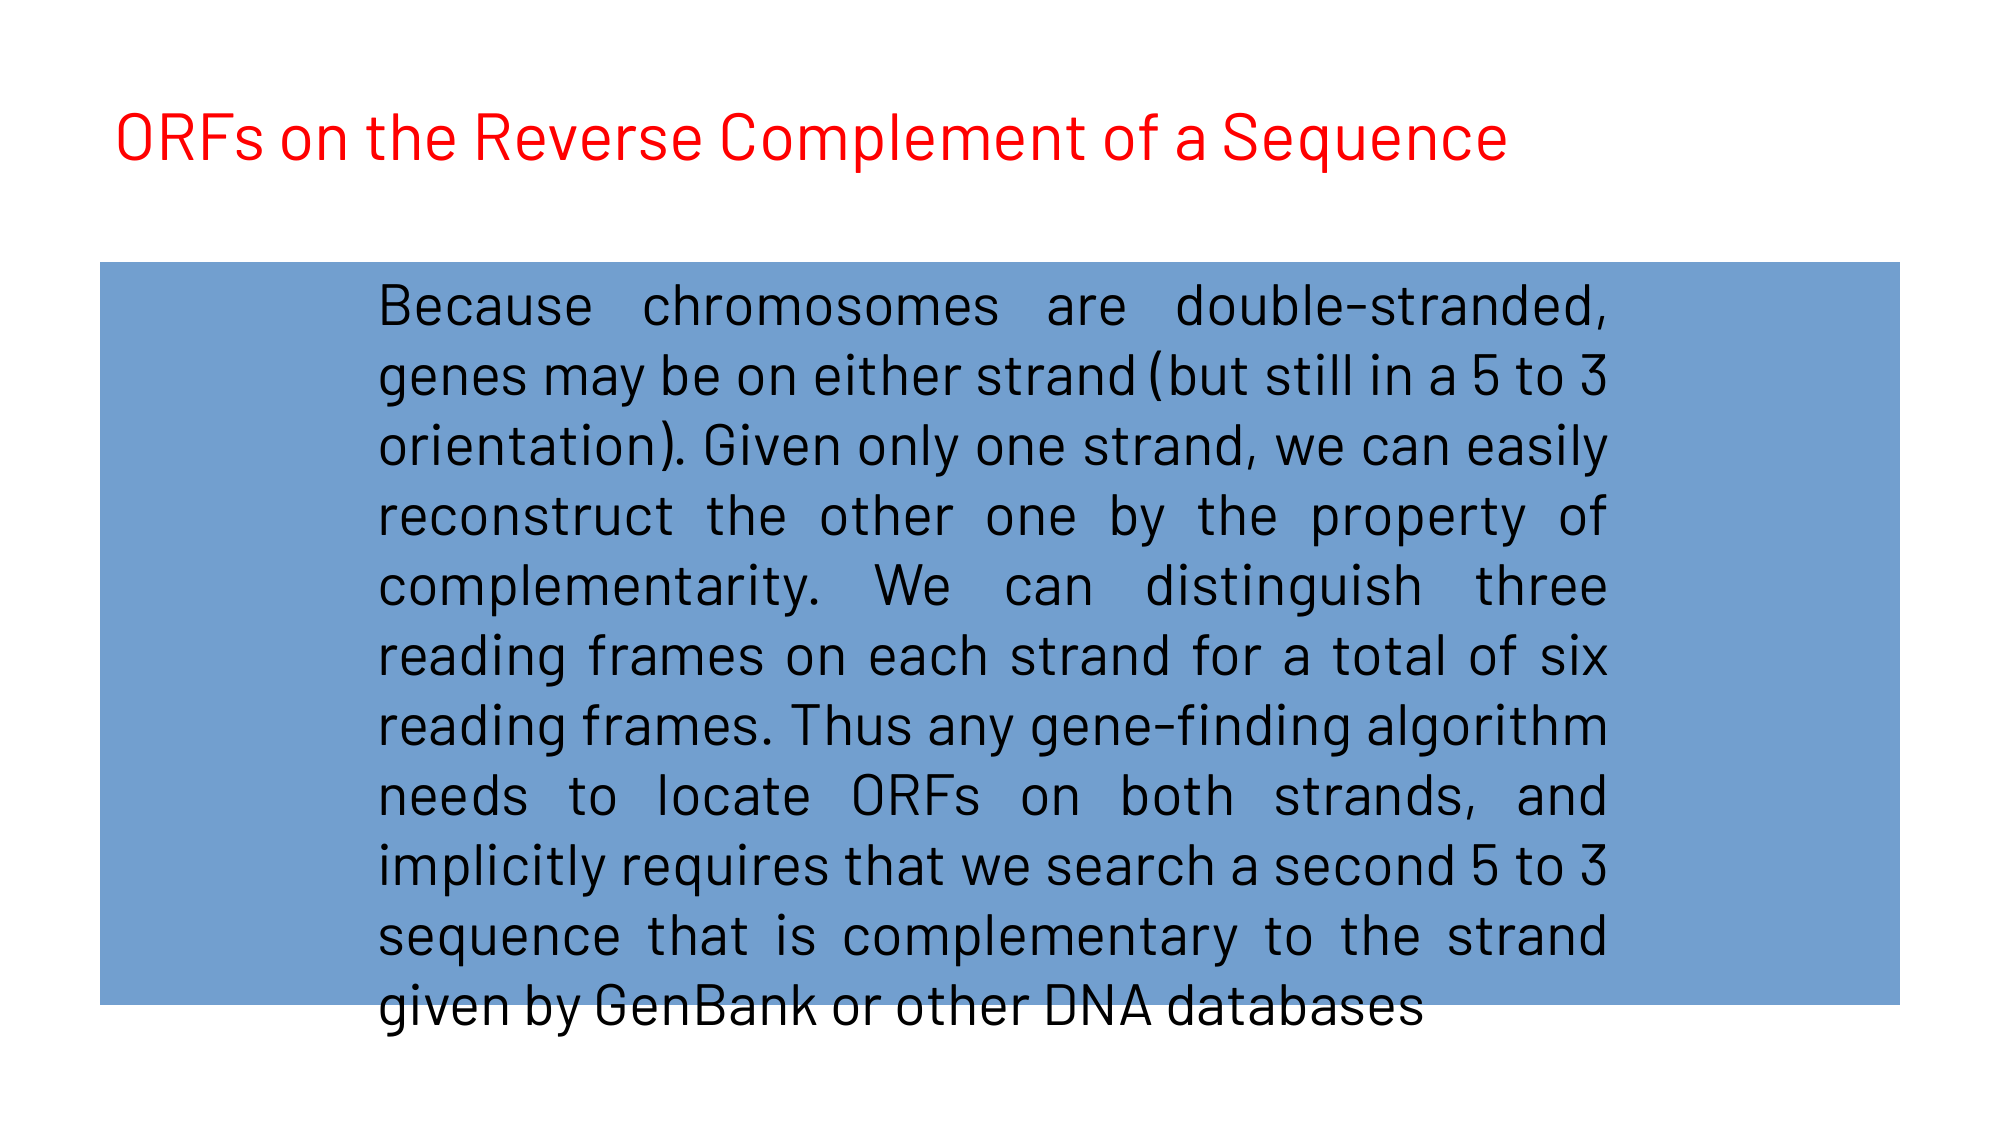

# ORFs on the Reverse Complement of a Sequence
Because chromosomes are double-stranded, genes may be on either strand (but still in a 5 to 3 orientation). Given only one strand, we can easily reconstruct the other one by the property of complementarity. We can distinguish three reading frames on each strand for a total of six reading frames. Thus any gene-finding algorithm needs to locate ORFs on both strands, and implicitly requires that we search a second 5 to 3 sequence that is complementary to the strand given by GenBank or other DNA databases